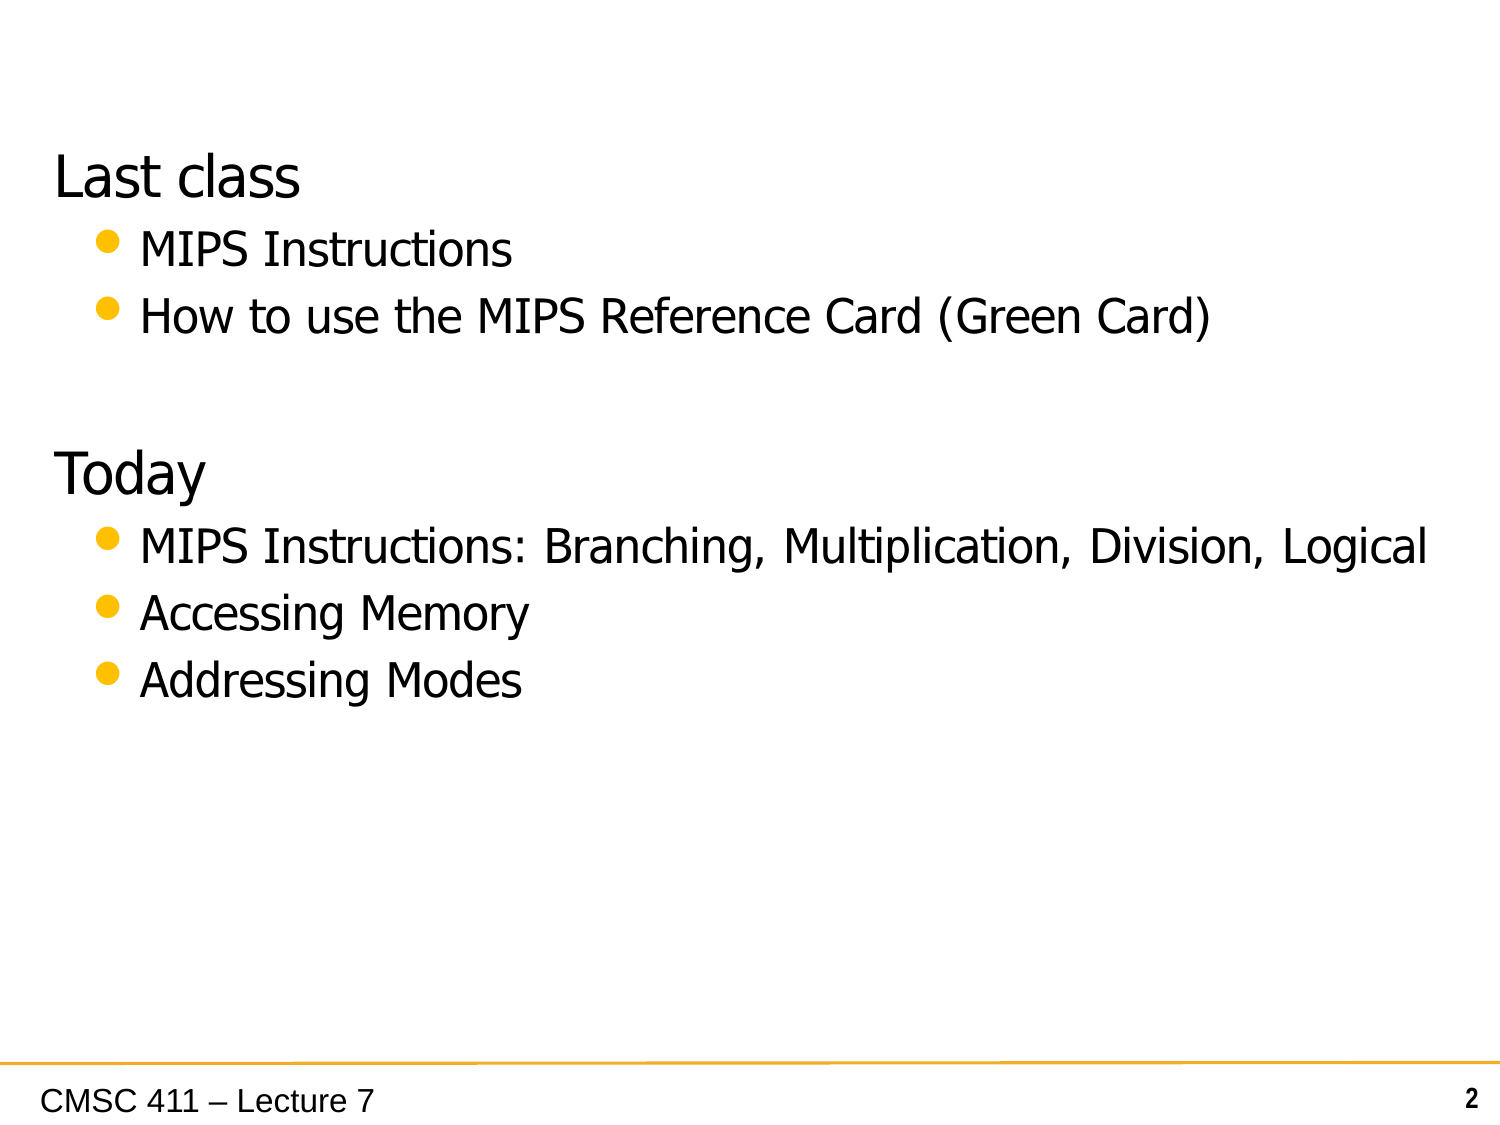

#
Last class
MIPS Instructions
How to use the MIPS Reference Card (Green Card)

Today
MIPS Instructions: Branching, Multiplication, Division, Logical
Accessing Memory
Addressing Modes

2